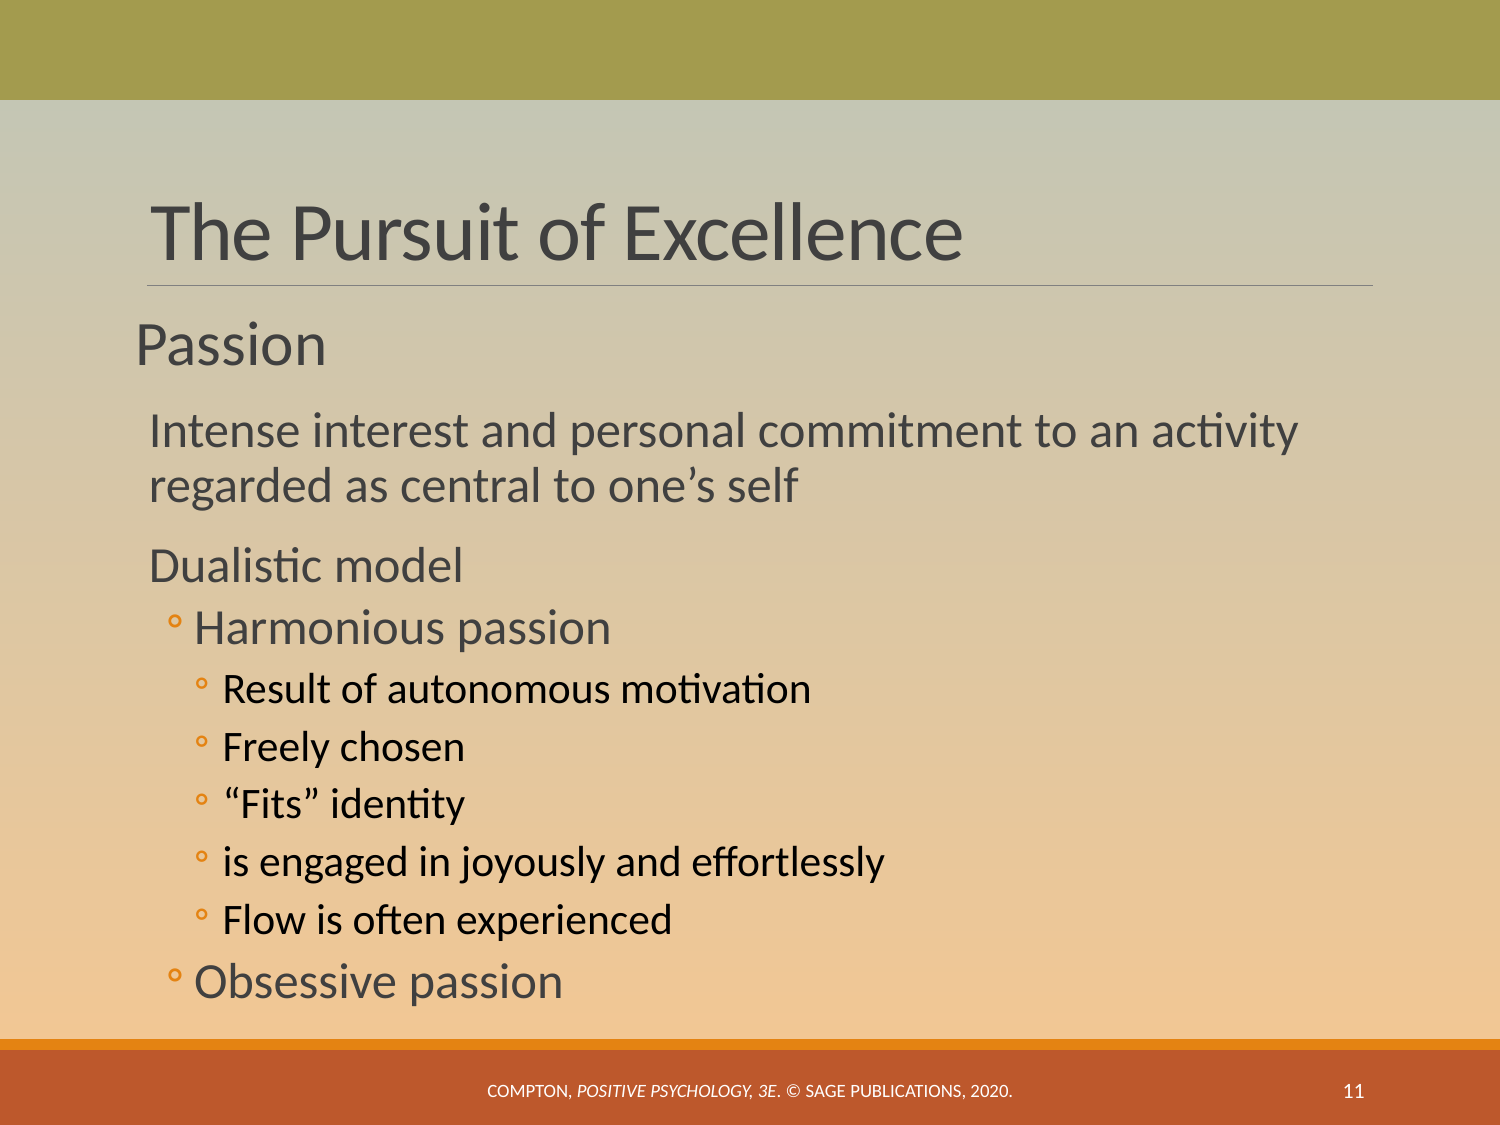

# The Pursuit of Excellence
Passion
Intense interest and personal commitment to an activity regarded as central to one’s self
Dualistic model
Harmonious passion
Result of autonomous motivation
Freely chosen
“Fits” identity
is engaged in joyously and effortlessly
Flow is often experienced
Obsessive passion

Compton, Positive Psychology, 3e. © SAGE Publications, 2020.
11